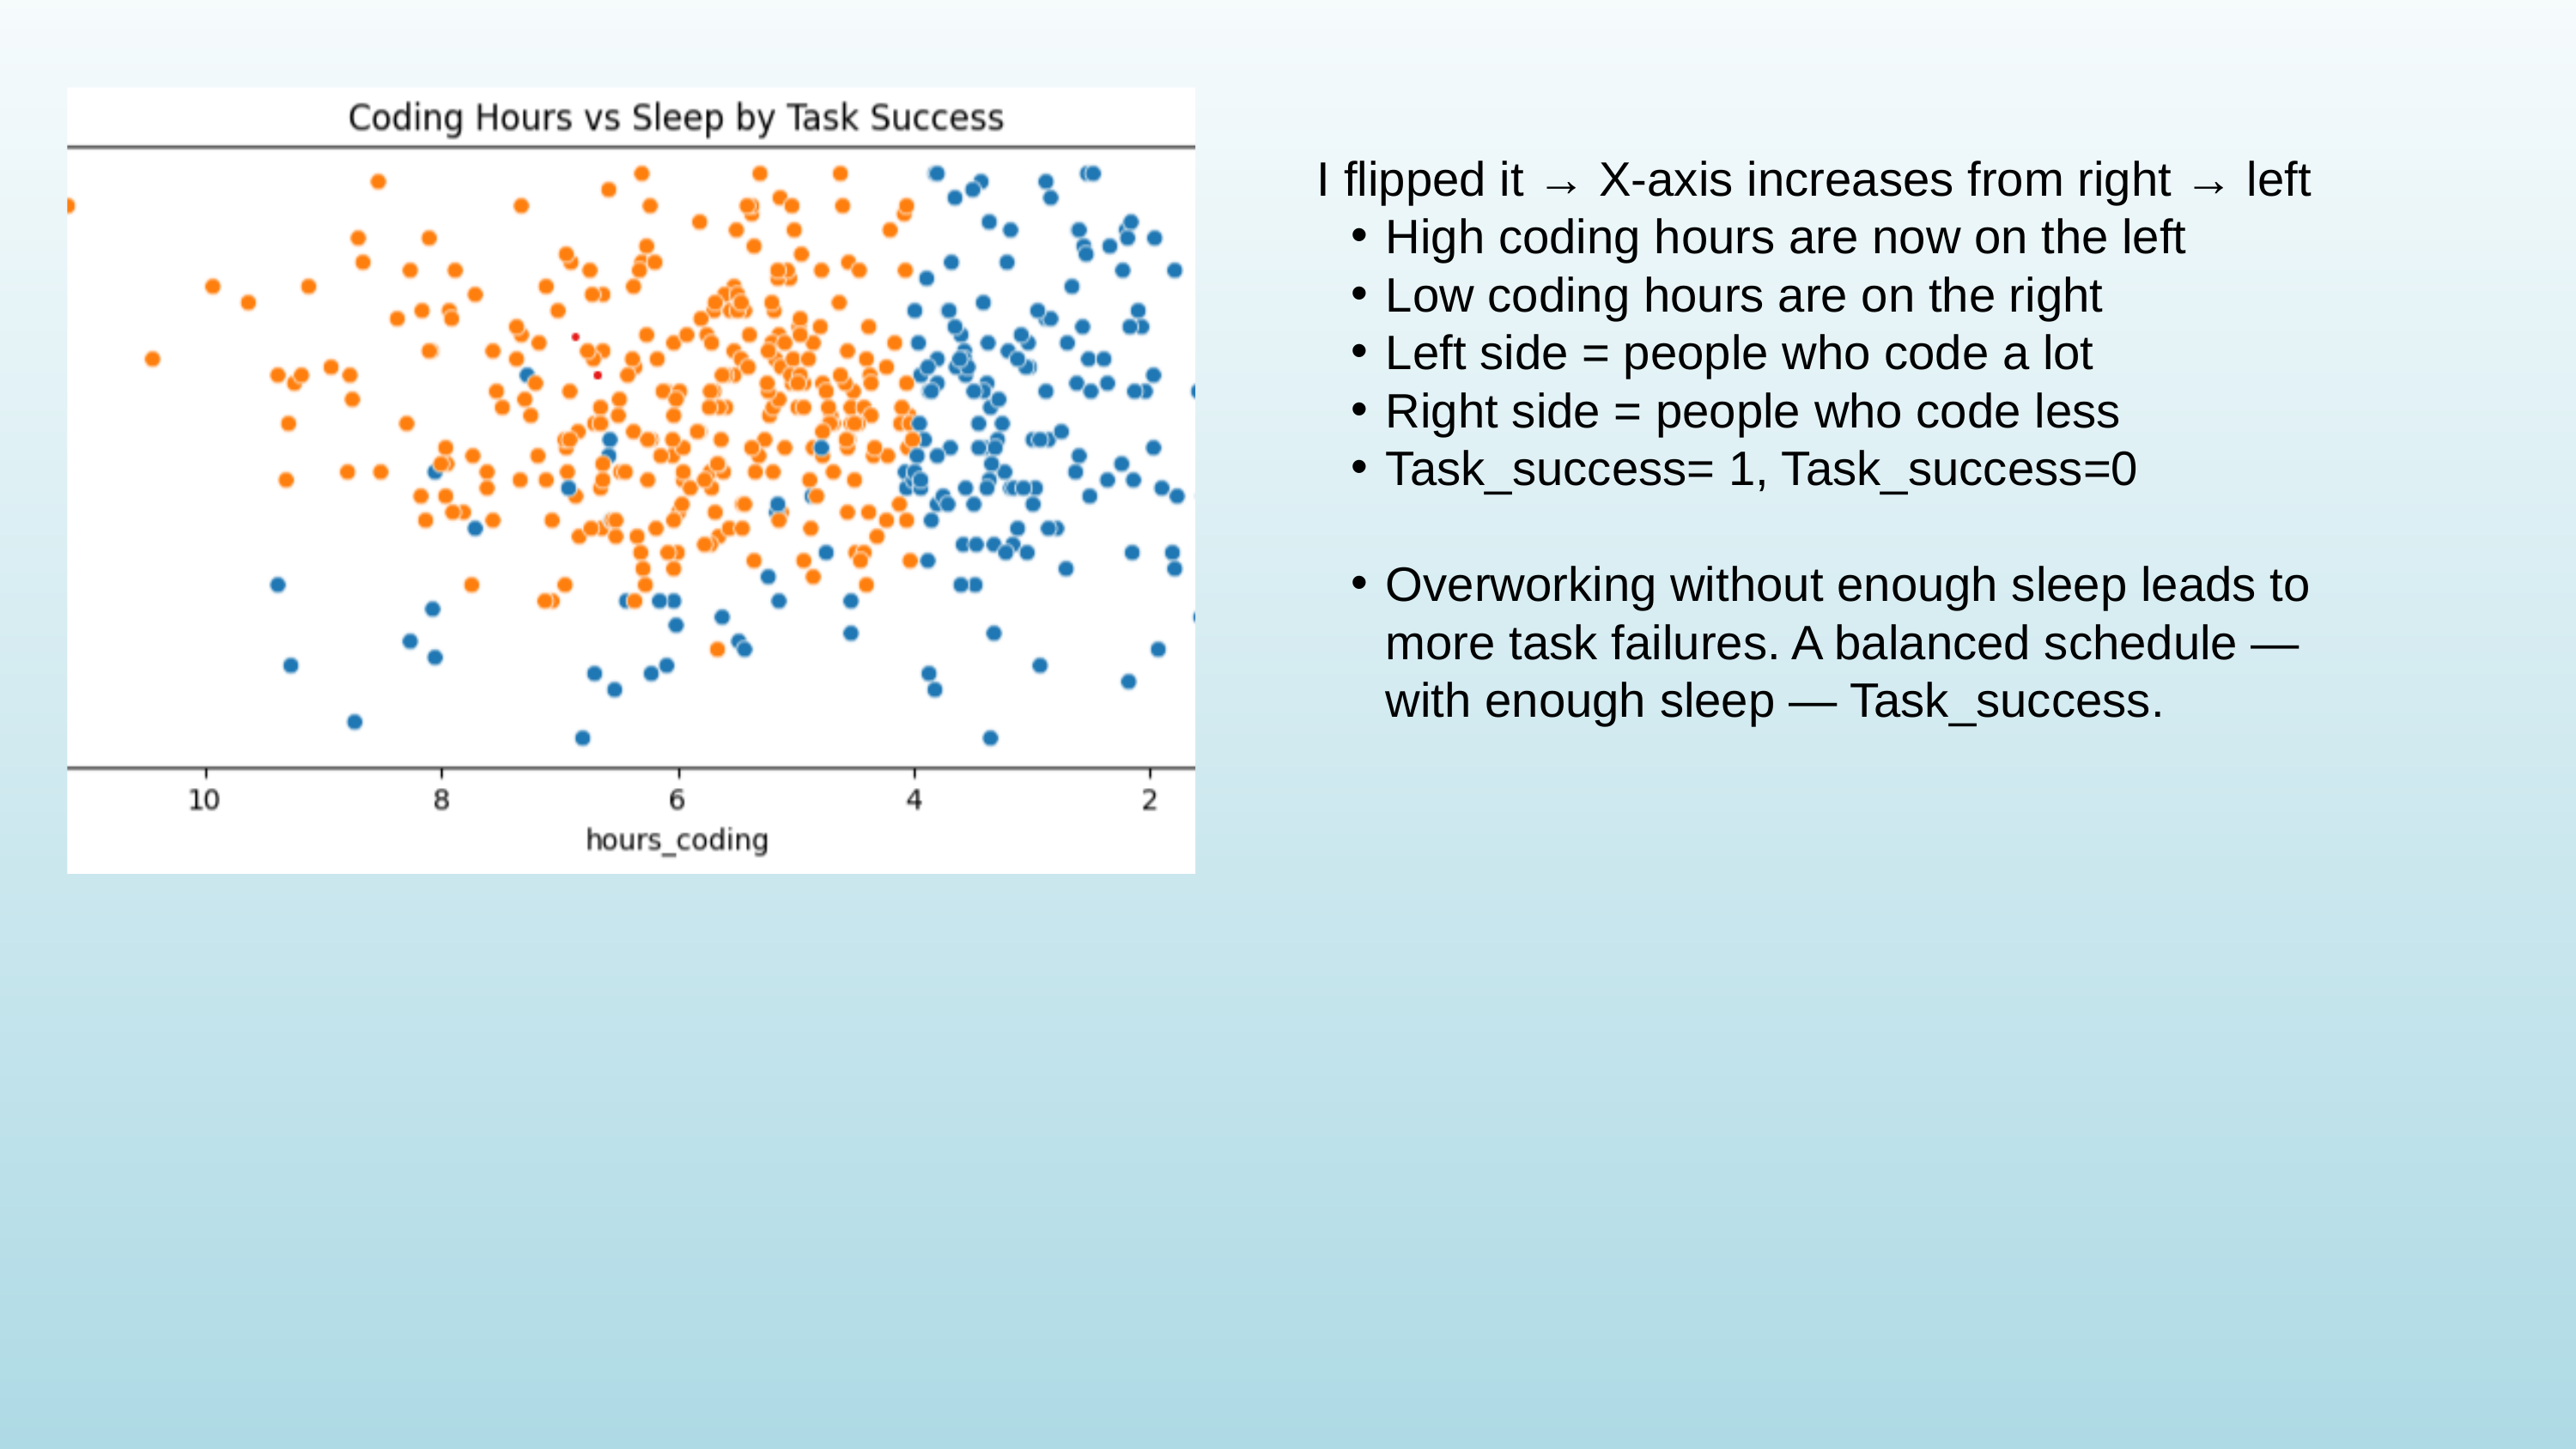

I flipped it → X-axis increases from right → left
High coding hours are now on the left
Low coding hours are on the right
Left side = people who code a lot
Right side = people who code less
Task_success= 1, Task_success=0

Overworking without enough sleep leads to more task failures. A balanced schedule — with enough sleep — Task_success.